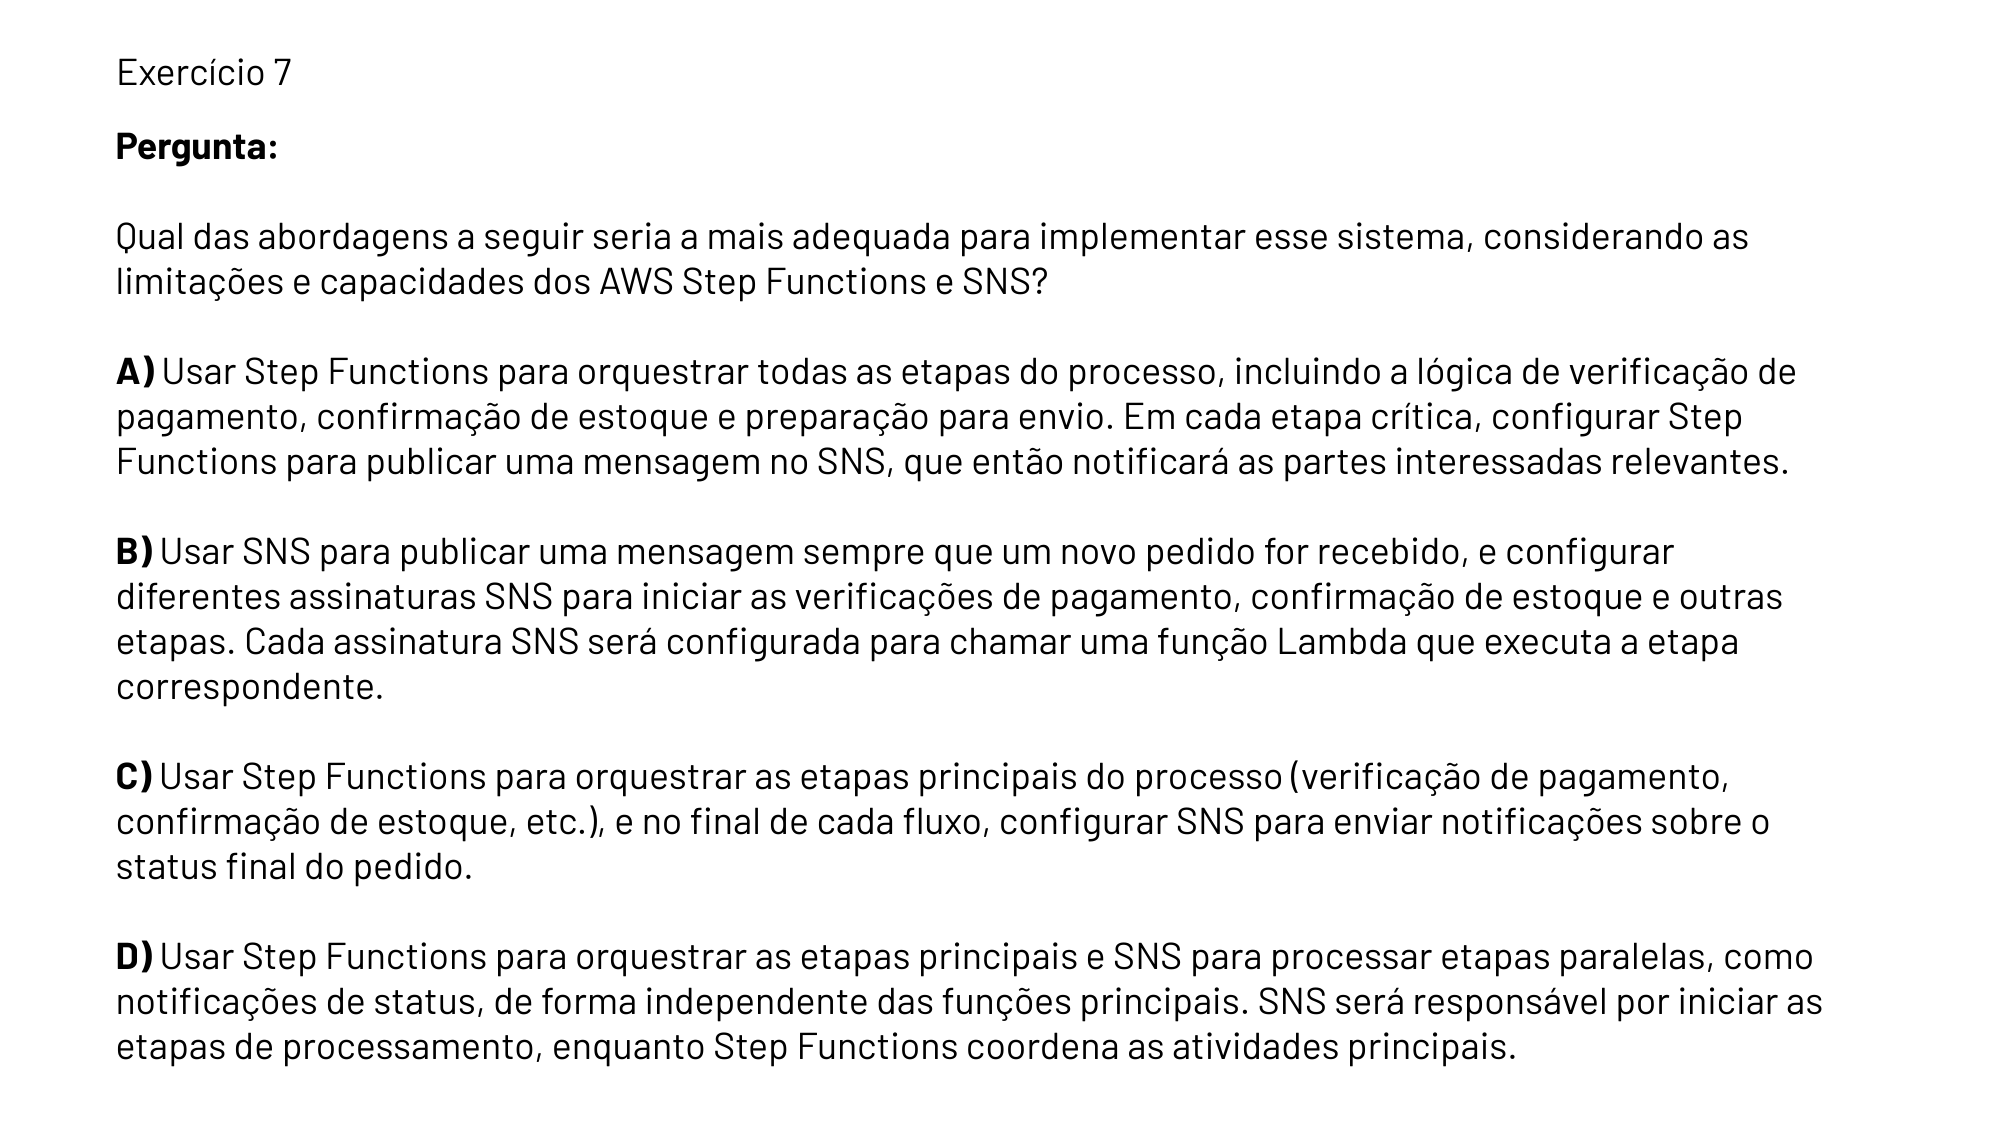

Exercício 7
Pergunta:

Qual das abordagens a seguir seria a mais adequada para implementar esse sistema, considerando as limitações e capacidades dos AWS Step Functions e SNS?

A) Usar Step Functions para orquestrar todas as etapas do processo, incluindo a lógica de verificação de pagamento, confirmação de estoque e preparação para envio. Em cada etapa crítica, configurar Step Functions para publicar uma mensagem no SNS, que então notificará as partes interessadas relevantes.

B) Usar SNS para publicar uma mensagem sempre que um novo pedido for recebido, e configurar diferentes assinaturas SNS para iniciar as verificações de pagamento, confirmação de estoque e outras etapas. Cada assinatura SNS será configurada para chamar uma função Lambda que executa a etapa correspondente.

C) Usar Step Functions para orquestrar as etapas principais do processo (verificação de pagamento, confirmação de estoque, etc.), e no final de cada fluxo, configurar SNS para enviar notificações sobre o status final do pedido.

D) Usar Step Functions para orquestrar as etapas principais e SNS para processar etapas paralelas, como notificações de status, de forma independente das funções principais. SNS será responsável por iniciar as etapas de processamento, enquanto Step Functions coordena as atividades principais.